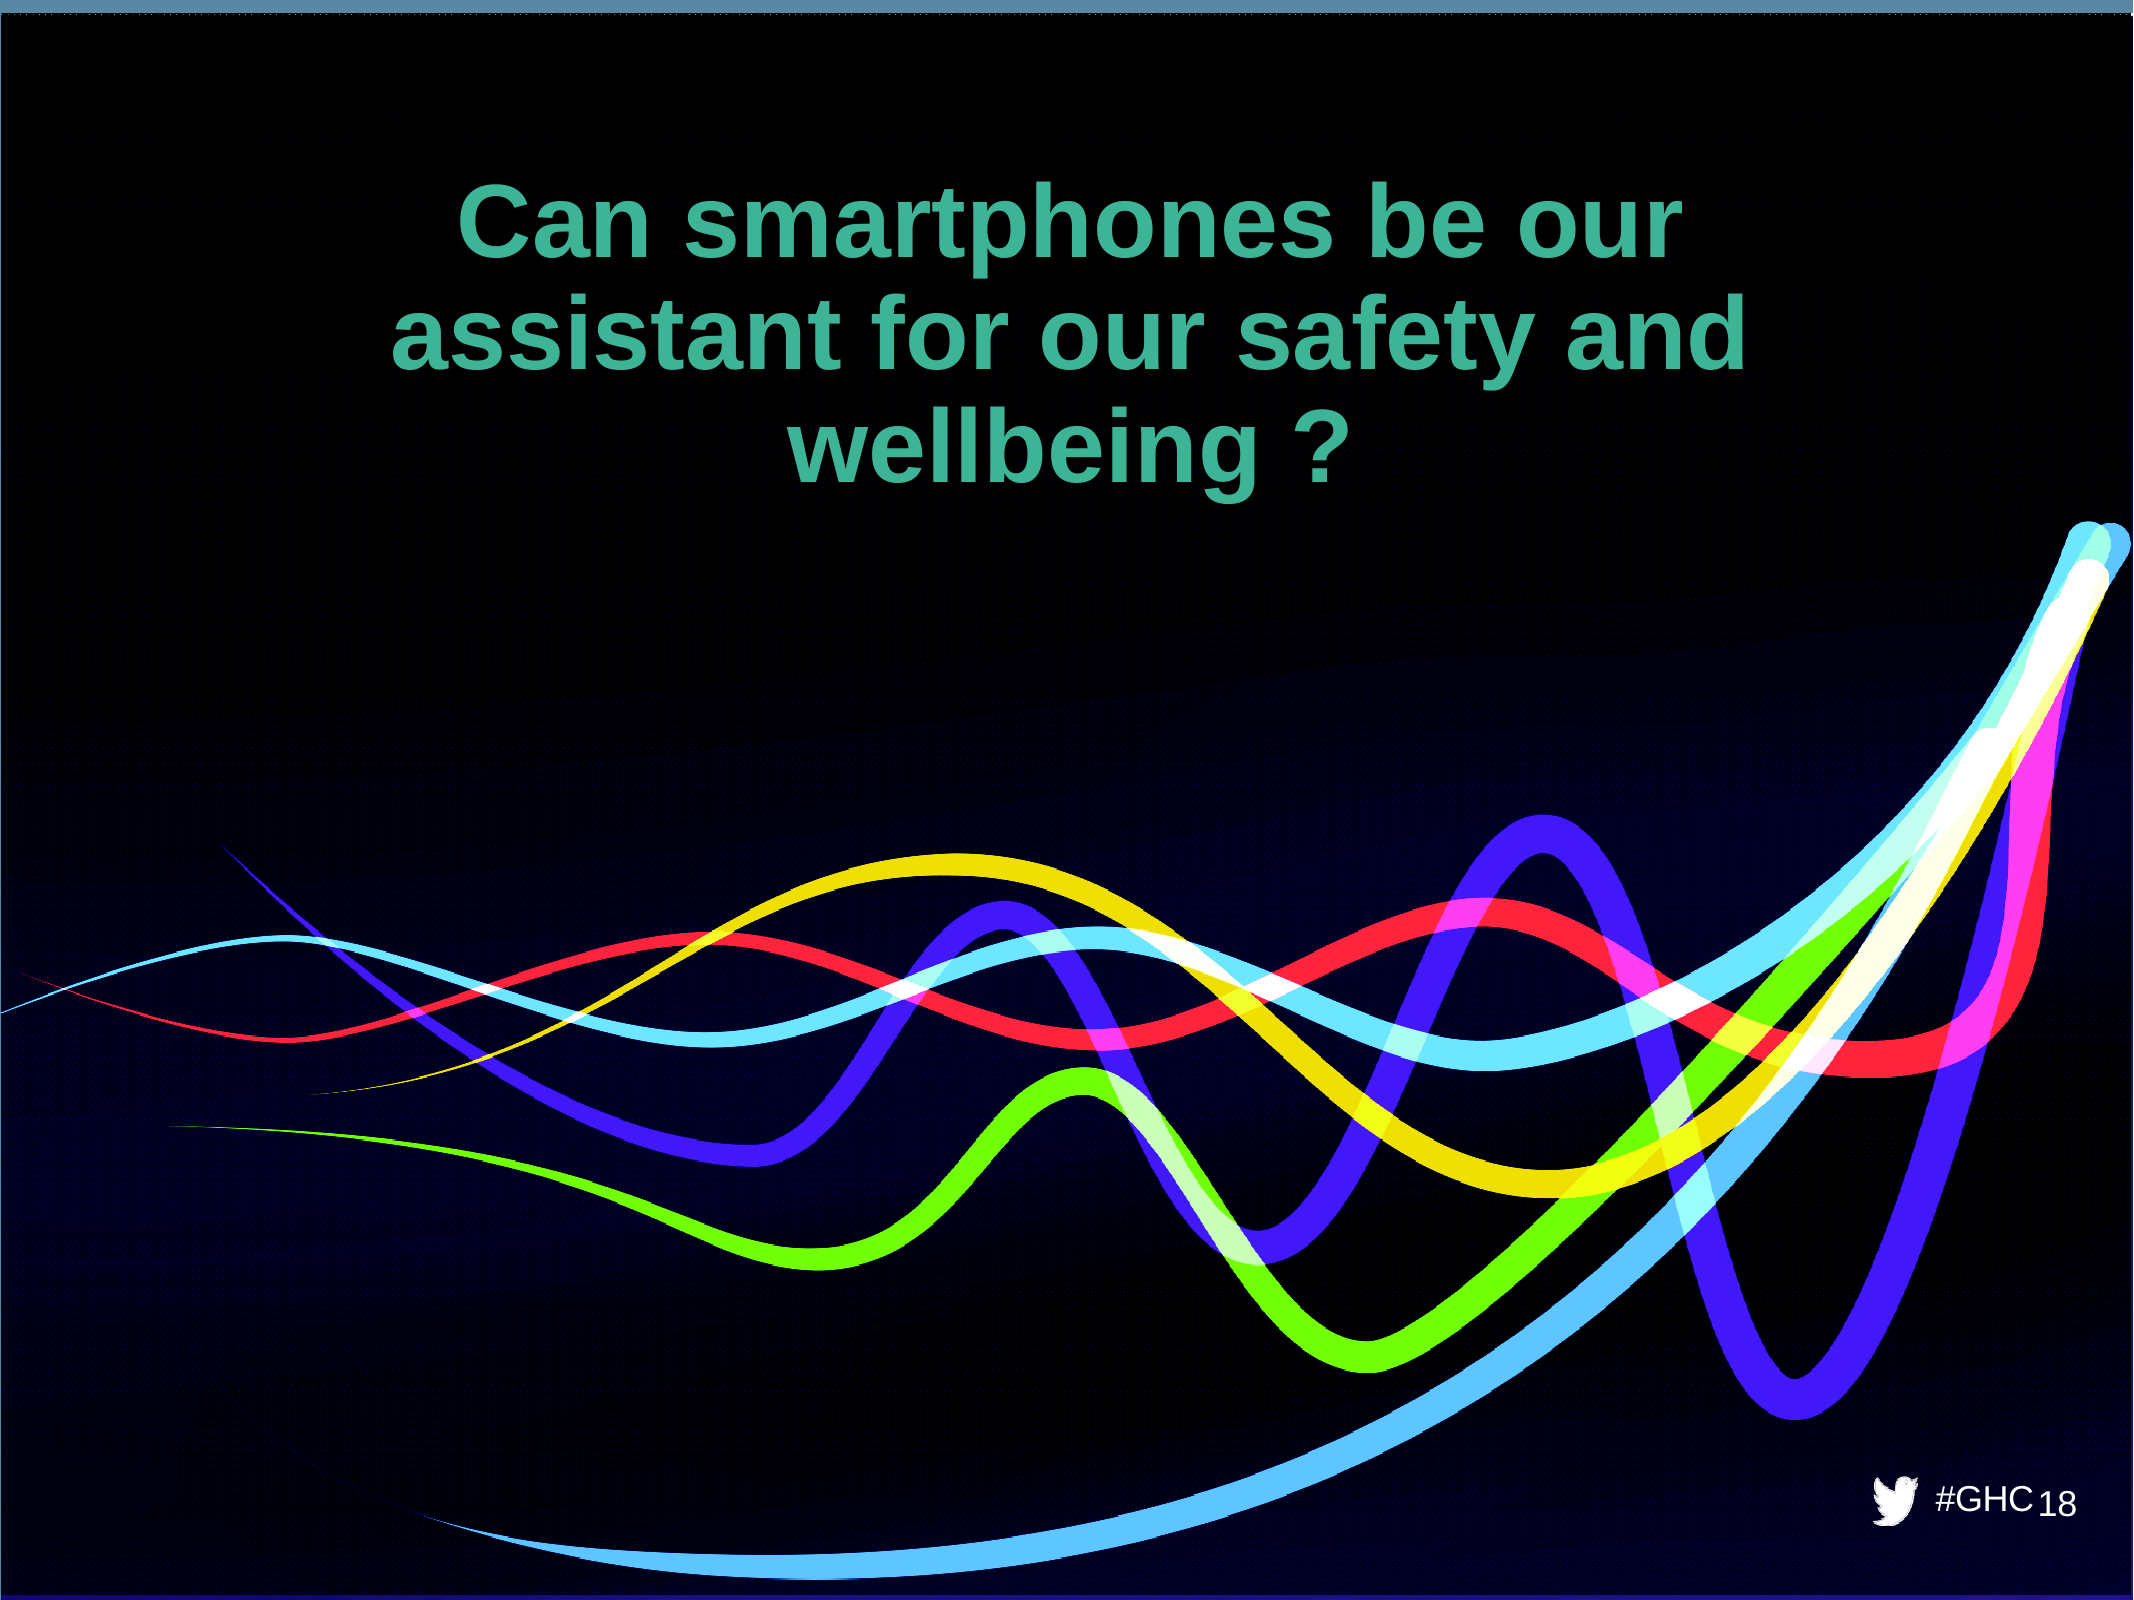

Can smartphones be our assistant for our safety and wellbeing ?